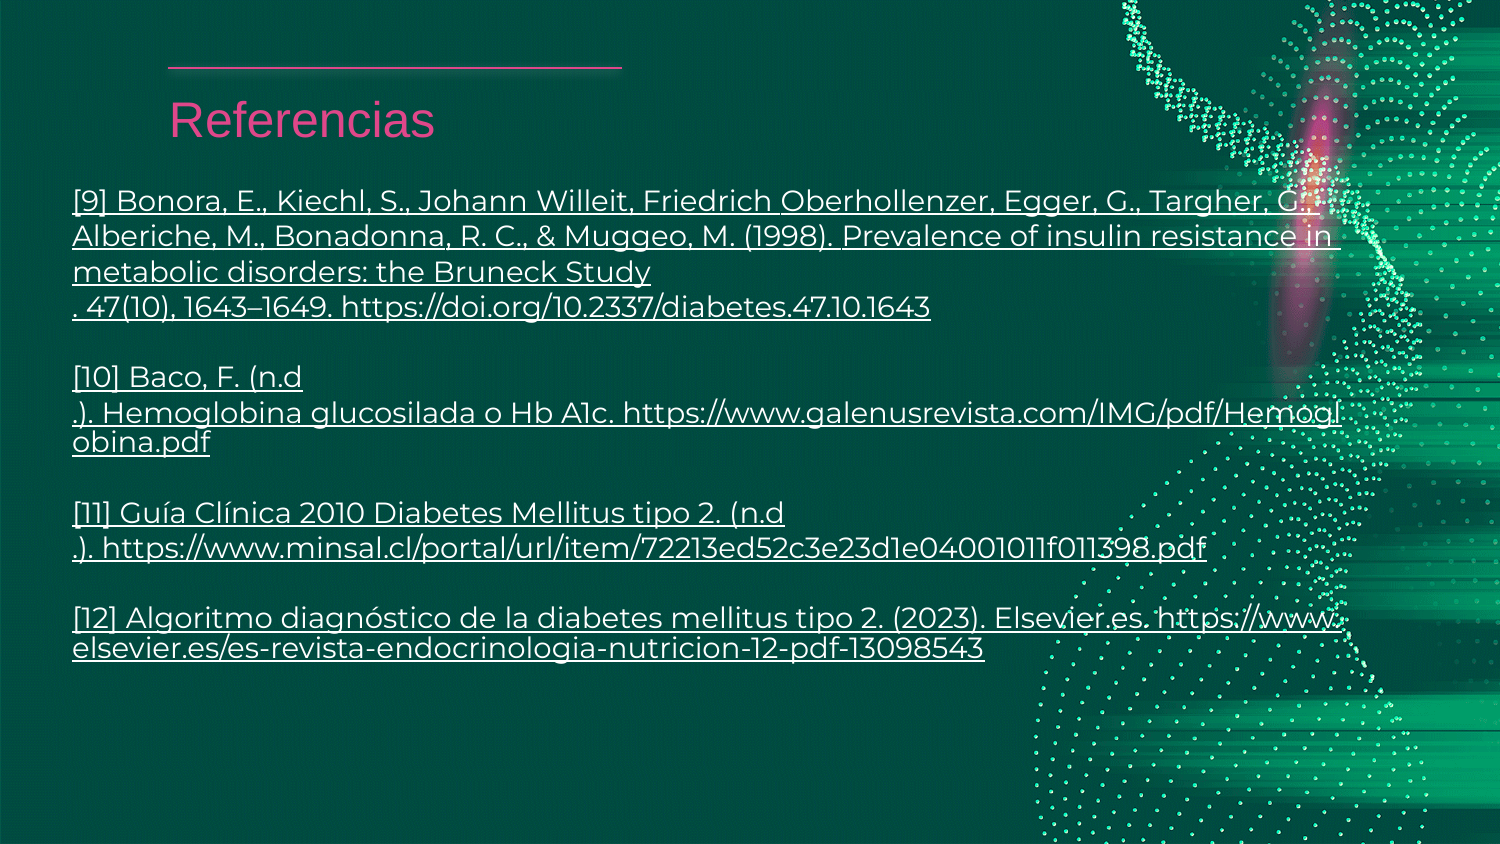

# Referencias
‌[9] Bonora, E., Kiechl, S., Johann Willeit, Friedrich Oberhollenzer, Egger, G., Targher, G., Alberiche, M., Bonadonna, R. C., & Muggeo, M. (1998). Prevalence of insulin resistance in metabolic disorders: the Bruneck Study. 47(10), 1643–1649. https://doi.org/10.2337/diabetes.47.10.1643

‌[10] Baco, F. (n.d.). Hemoglobina glucosilada o Hb A1c. https://www.galenusrevista.com/IMG/pdf/Hemoglobina.pdf

‌[11] Guía Clínica 2010 Diabetes Mellitus tipo 2. (n.d.). https://www.minsal.cl/portal/url/item/72213ed52c3e23d1e04001011f011398.pdf

[12] Algoritmo diagnóstico de la diabetes mellitus tipo 2. (2023). Elsevier.es. https://www.elsevier.es/es-revista-endocrinologia-nutricion-12-pdf-13098543